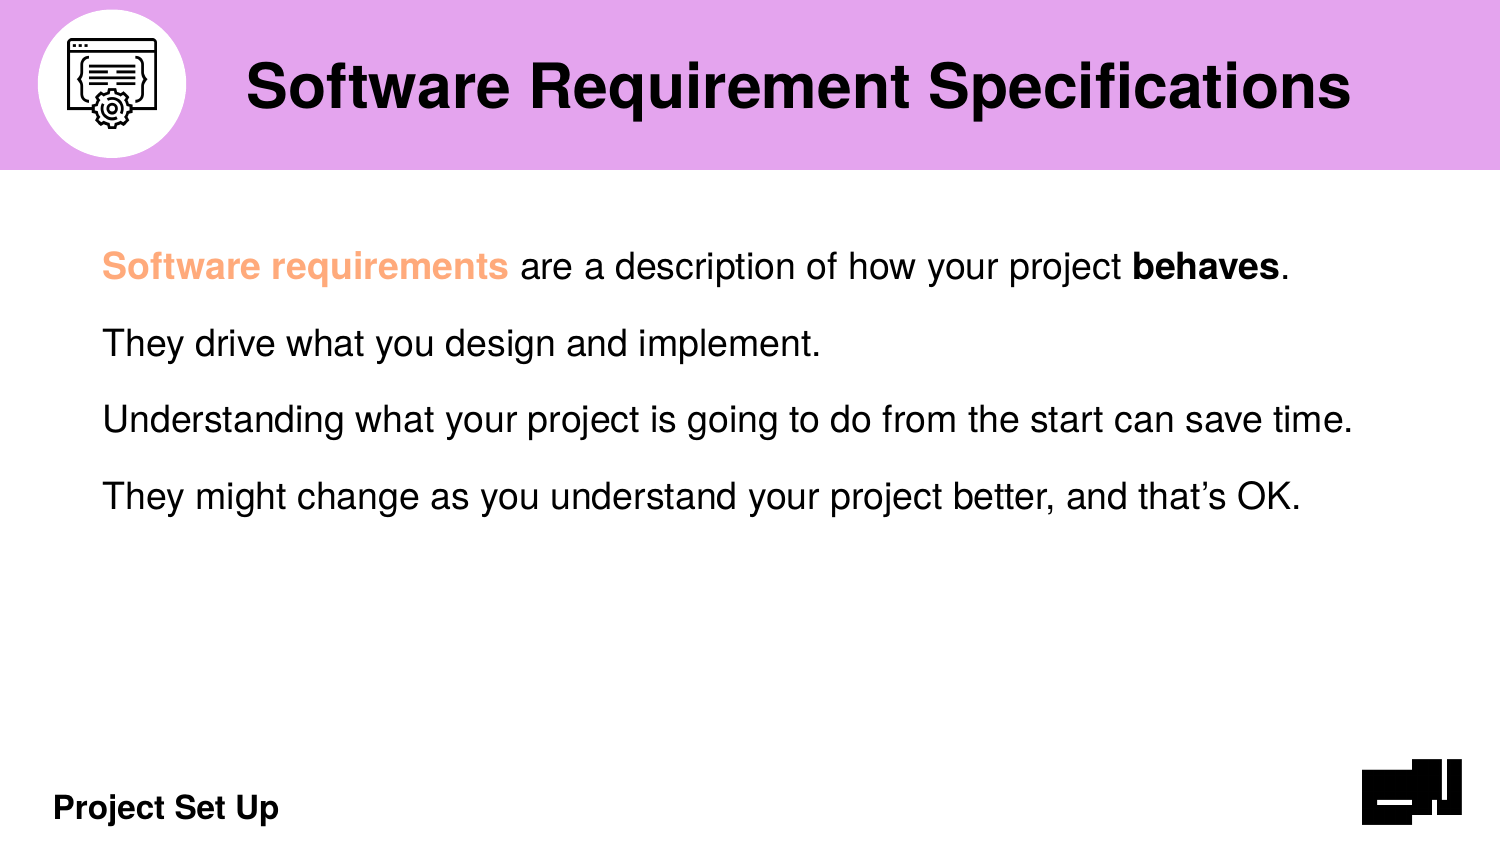

# Software Requirement Specifications
Software requirements are a description of how your project behaves.
They drive what you design and implement.
Understanding what your project is going to do from the start can save time.
They might change as you understand your project better, and that’s OK.